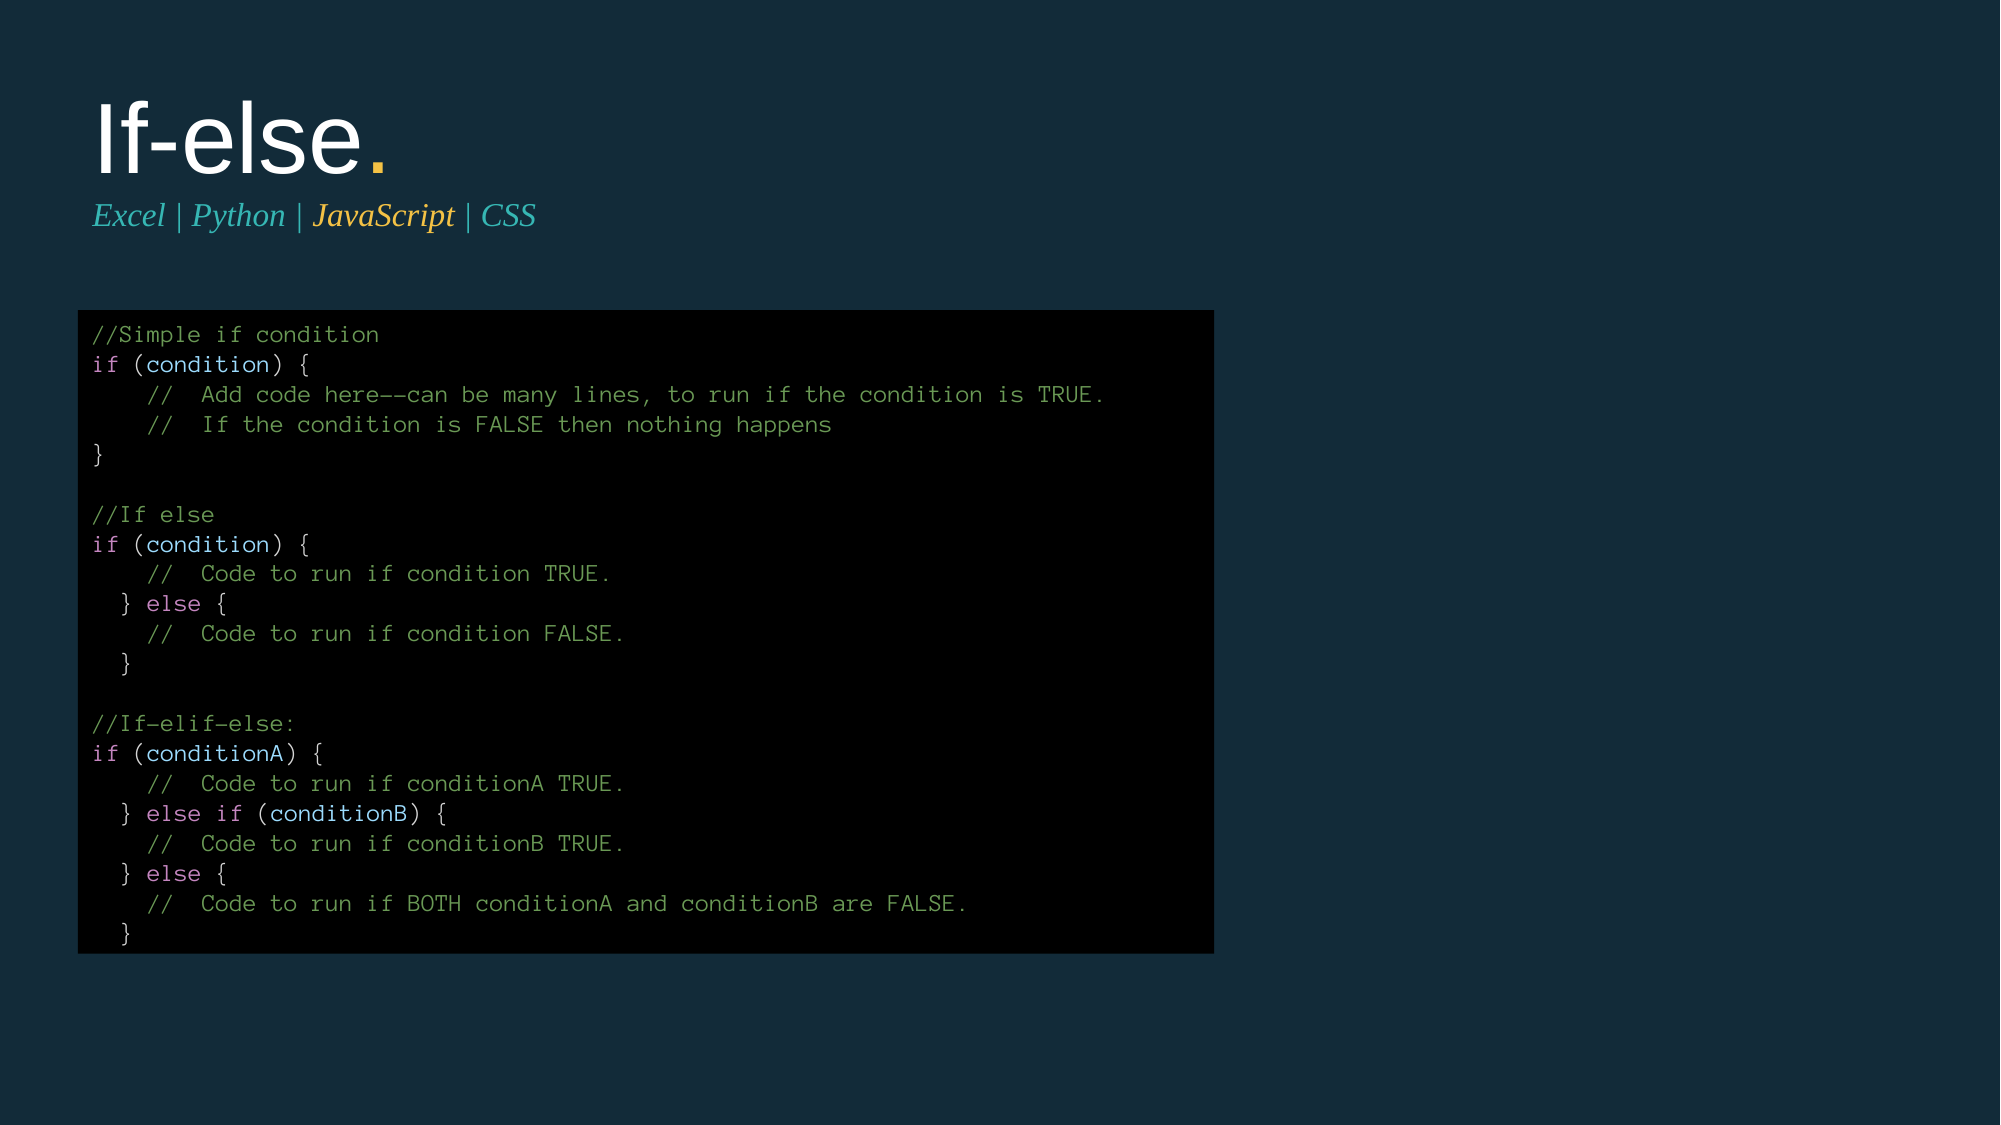

If-else.
Excel | Python | JavaScript | CSS

//Simple if condition
if (condition) {
    //  Add code here--can be many lines, to run if the condition is TRUE.
    //  If the condition is FALSE then nothing happens
}
//If else
if (condition) {
    //  Code to run if condition TRUE.
  } else {
    //  Code to run if condition FALSE.
  }
//If-elif-else:
if (conditionA) {
    //  Code to run if conditionA TRUE.
  } else if (conditionB) {
    //  Code to run if conditionB TRUE.
  } else {
    //  Code to run if BOTH conditionA and conditionB are FALSE.
  }